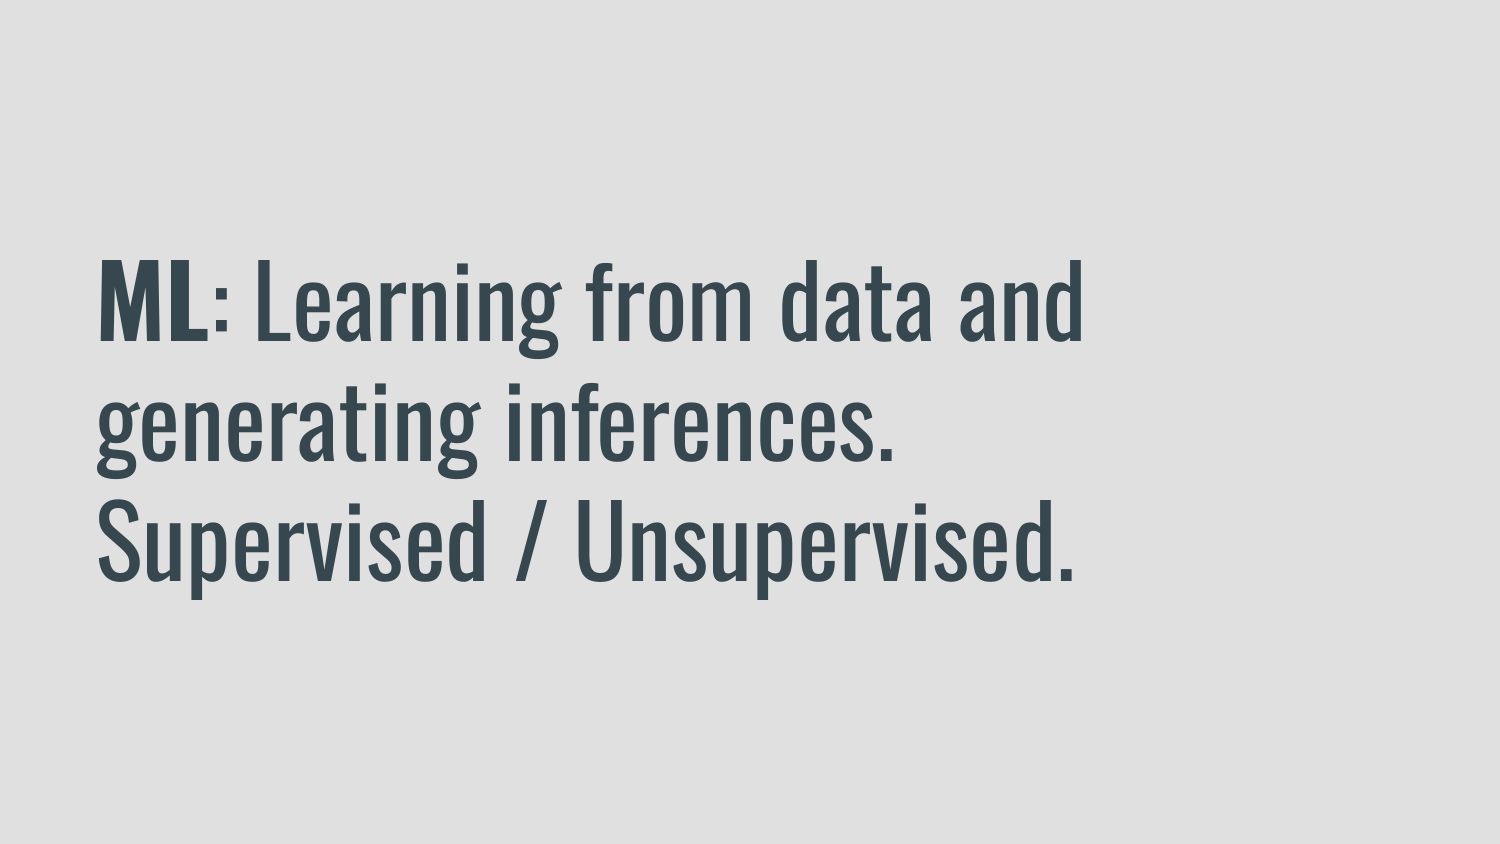

# ML: Learning from data and generating inferences. Supervised / Unsupervised.